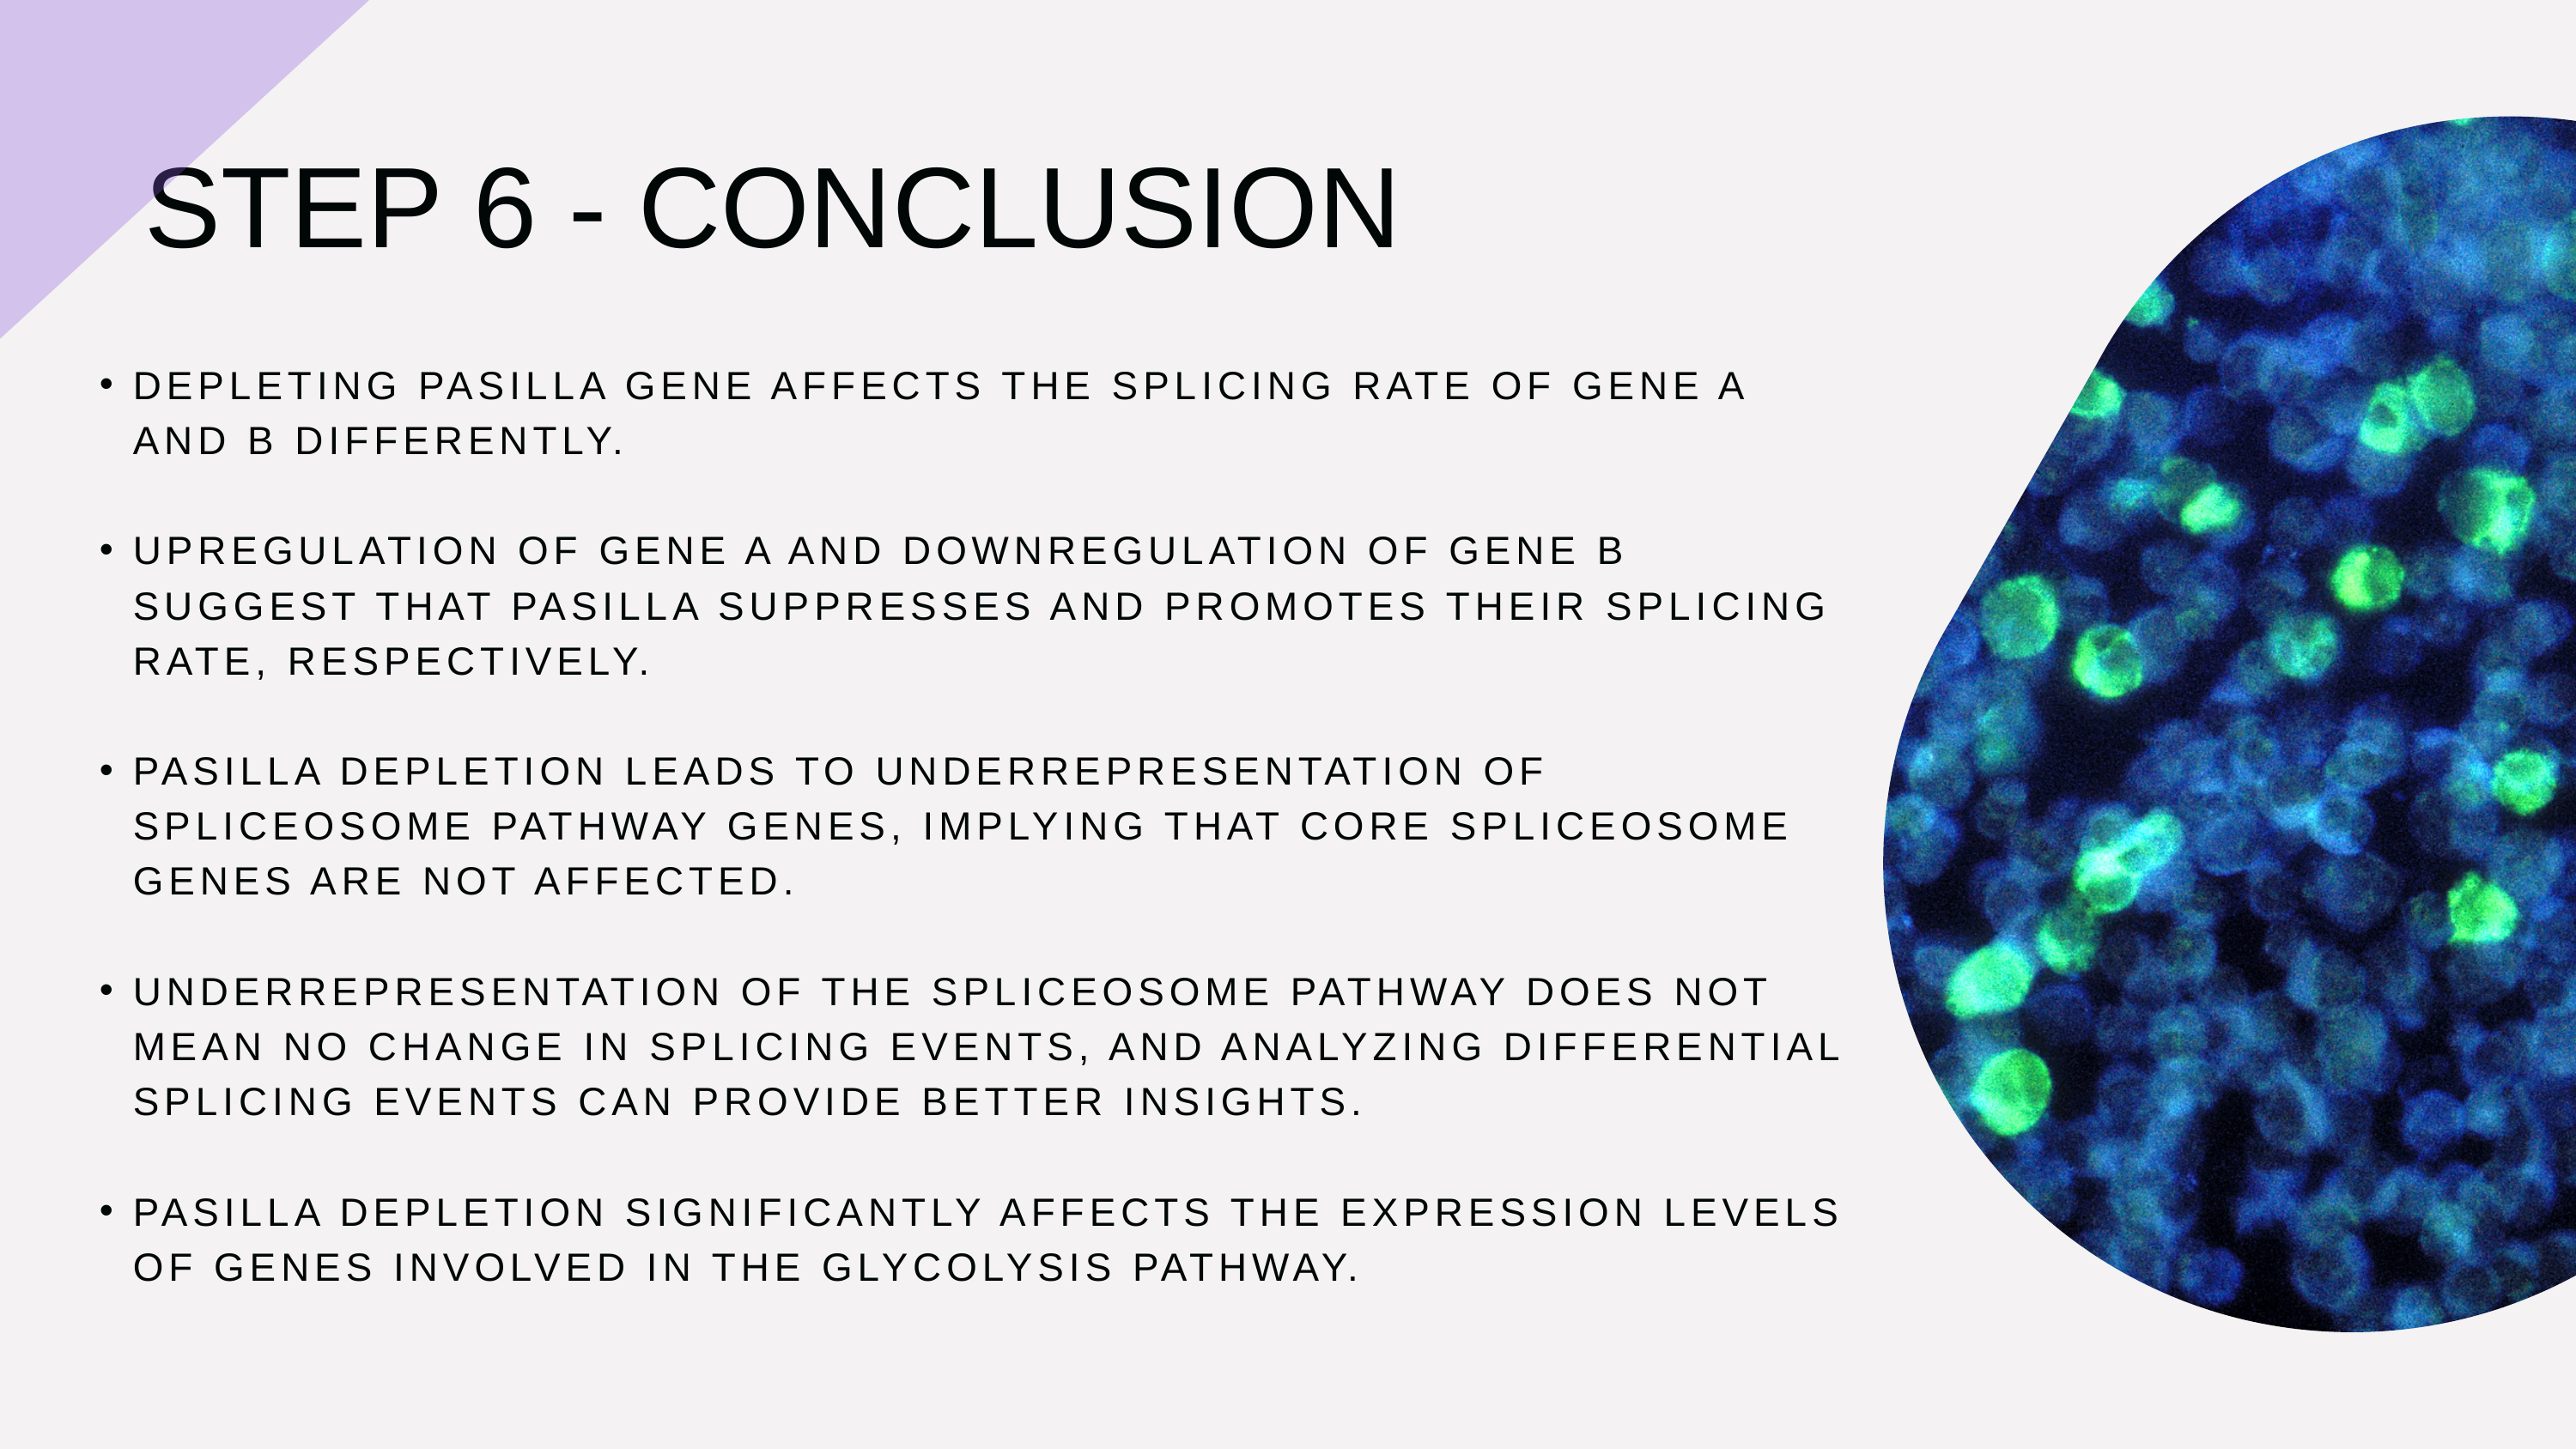

STEP 6 - CONCLUSION
DEPLETING PASILLA GENE AFFECTS THE SPLICING RATE OF GENE A AND B DIFFERENTLY.

UPREGULATION OF GENE A AND DOWNREGULATION OF GENE B SUGGEST THAT PASILLA SUPPRESSES AND PROMOTES THEIR SPLICING RATE, RESPECTIVELY.

PASILLA DEPLETION LEADS TO UNDERREPRESENTATION OF SPLICEOSOME PATHWAY GENES, IMPLYING THAT CORE SPLICEOSOME GENES ARE NOT AFFECTED.

UNDERREPRESENTATION OF THE SPLICEOSOME PATHWAY DOES NOT MEAN NO CHANGE IN SPLICING EVENTS, AND ANALYZING DIFFERENTIAL SPLICING EVENTS CAN PROVIDE BETTER INSIGHTS.

PASILLA DEPLETION SIGNIFICANTLY AFFECTS THE EXPRESSION LEVELS OF GENES INVOLVED IN THE GLYCOLYSIS PATHWAY.